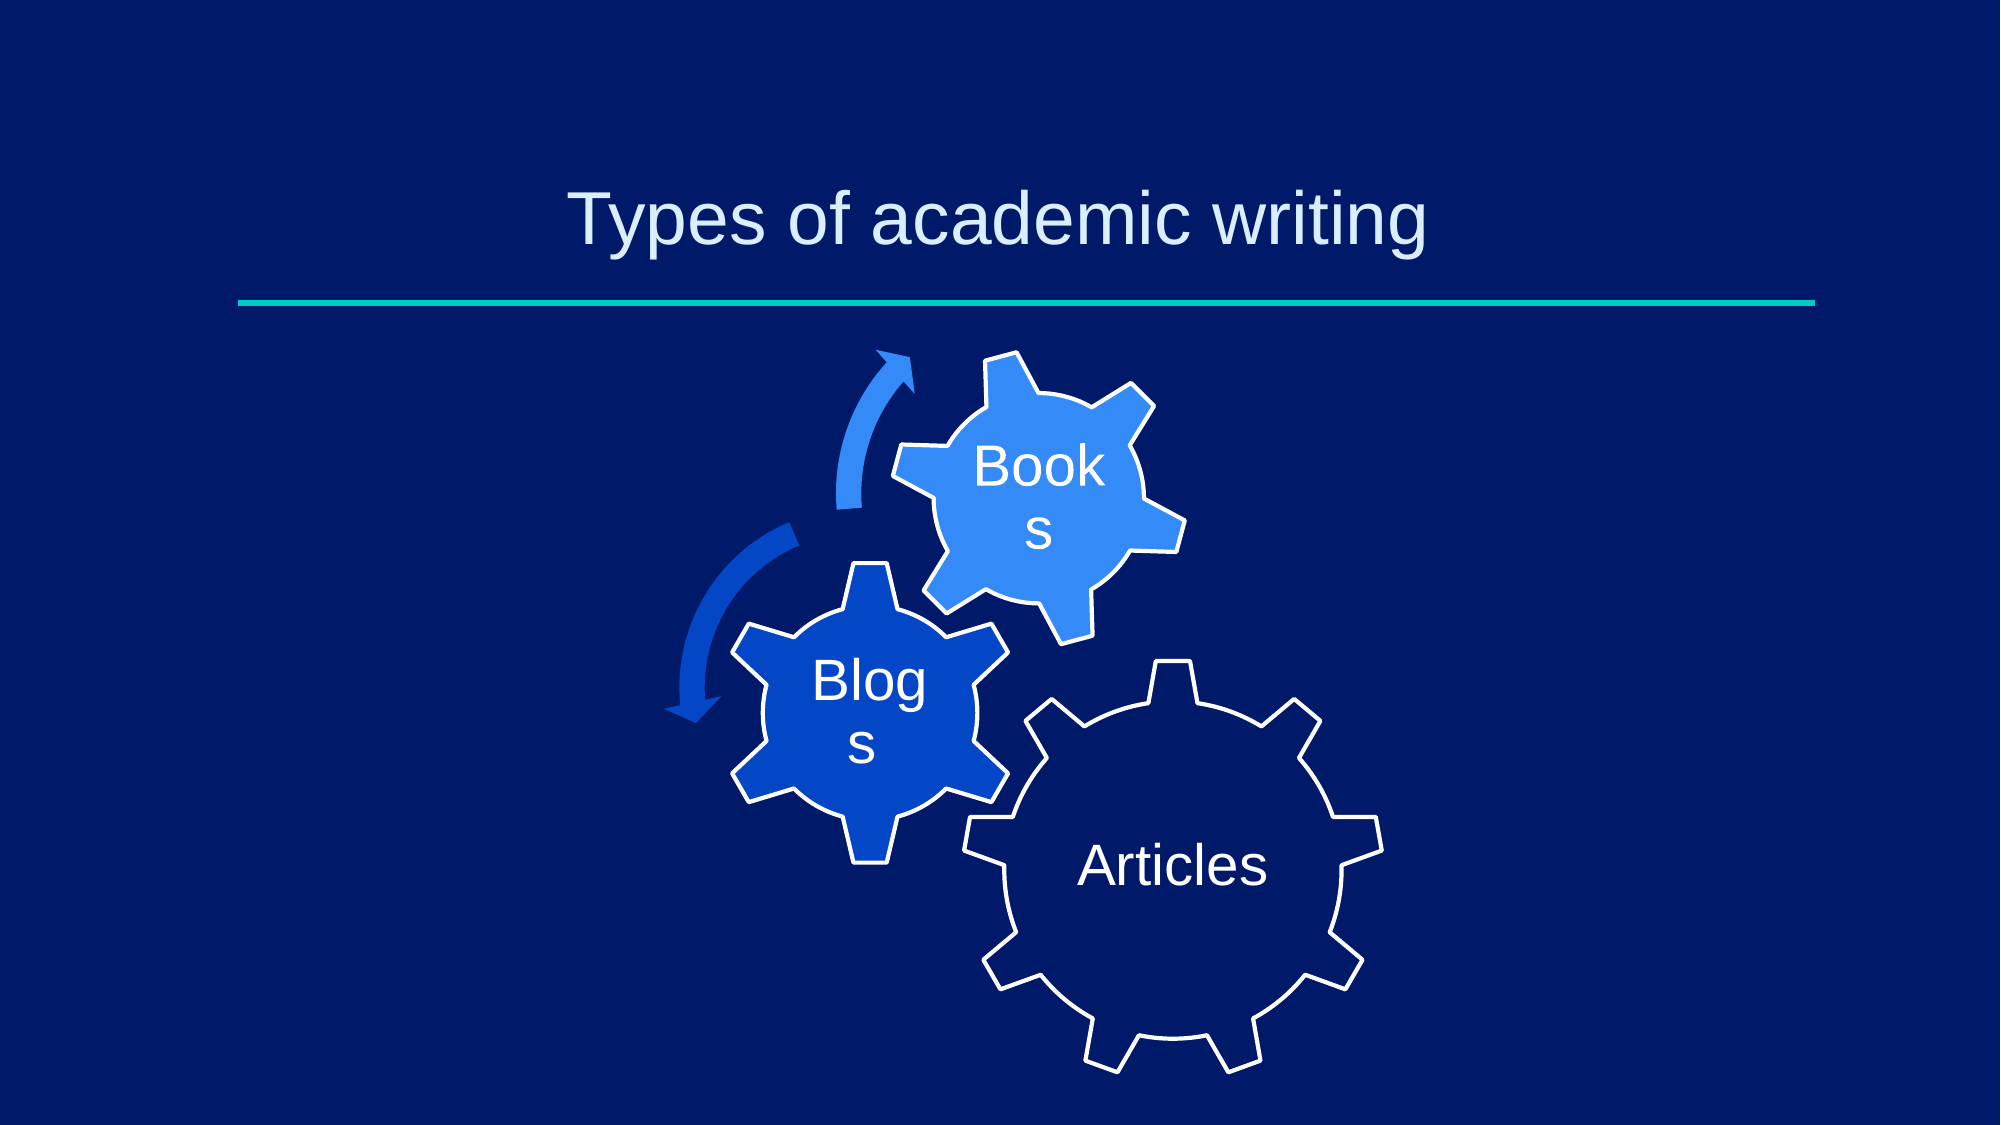

# Types of academic writing
Articles
Blogs
Books